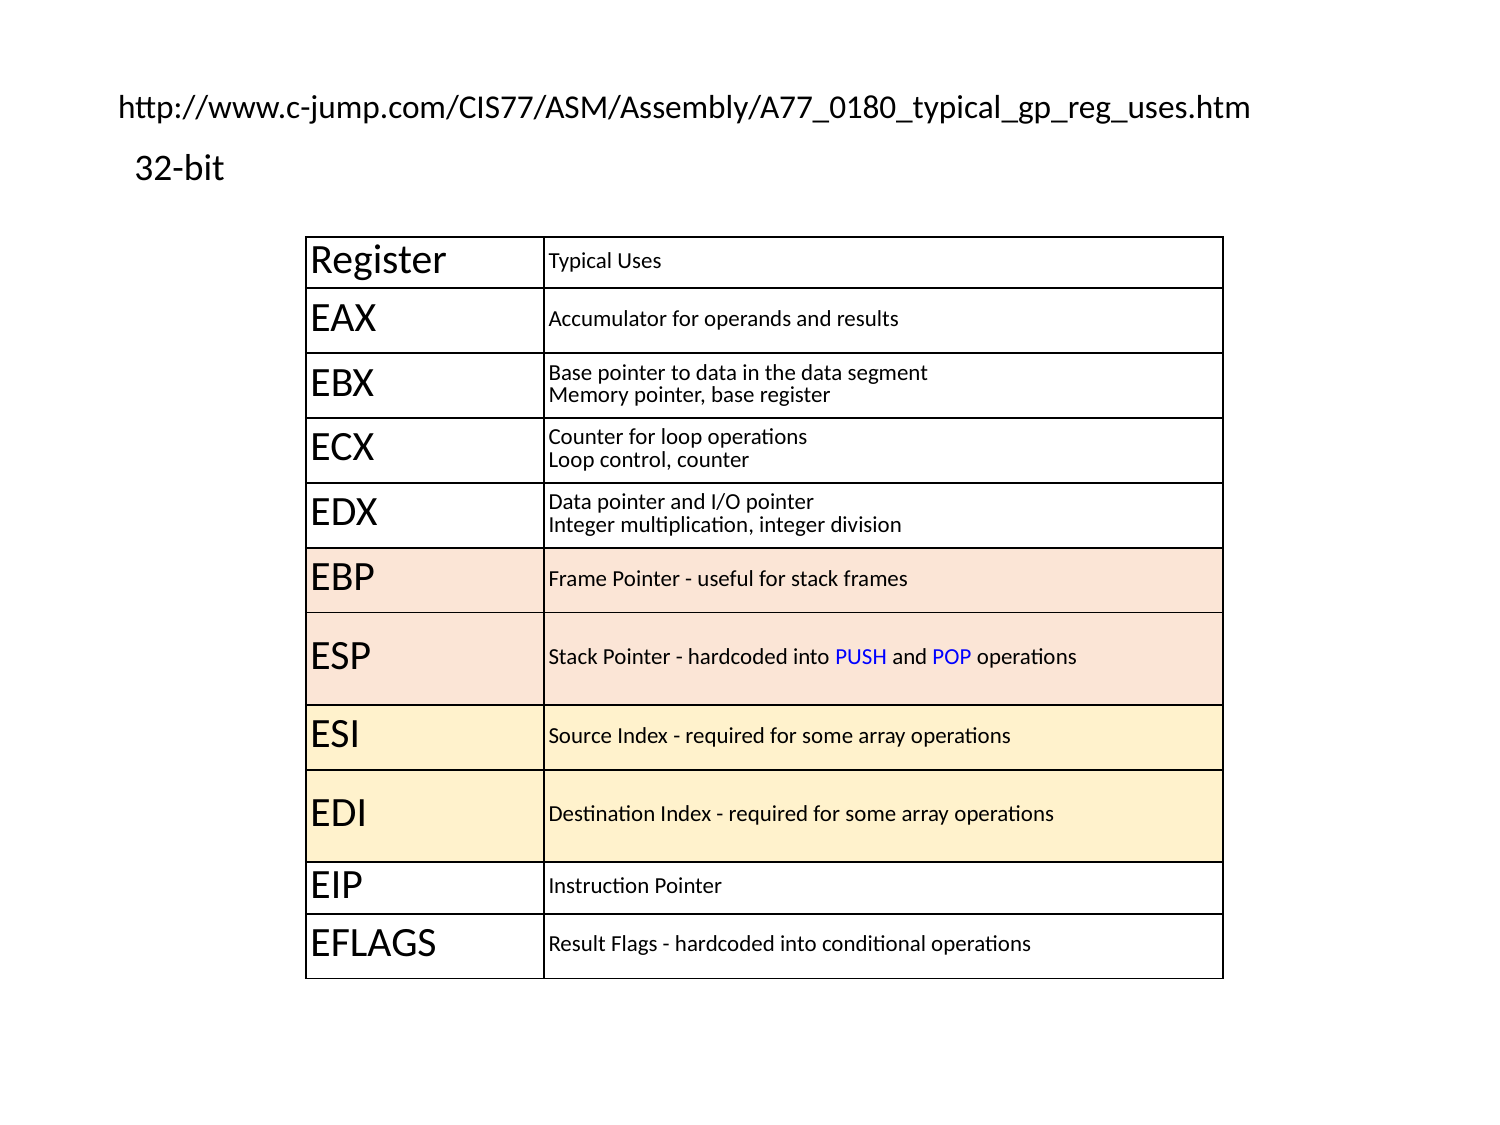

# http://www.c-jump.com/CIS77/ASM/Assembly/A77_0180_typical_gp_reg_uses.htm
32-bit
| Register | Typical Uses |
| --- | --- |
| EAX | Accumulator for operands and results |
| EBX | Base pointer to data in the data segment Memory pointer, base register |
| ECX | Counter for loop operations Loop control, counter |
| EDX | Data pointer and I/O pointer Integer multiplication, integer division |
| EBP | Frame Pointer - useful for stack frames |
| ESP | Stack Pointer - hardcoded into PUSH and POP operations |
| ESI | Source Index - required for some array operations |
| EDI | Destination Index - required for some array operations |
| EIP | Instruction Pointer |
| EFLAGS | Result Flags - hardcoded into conditional operations |